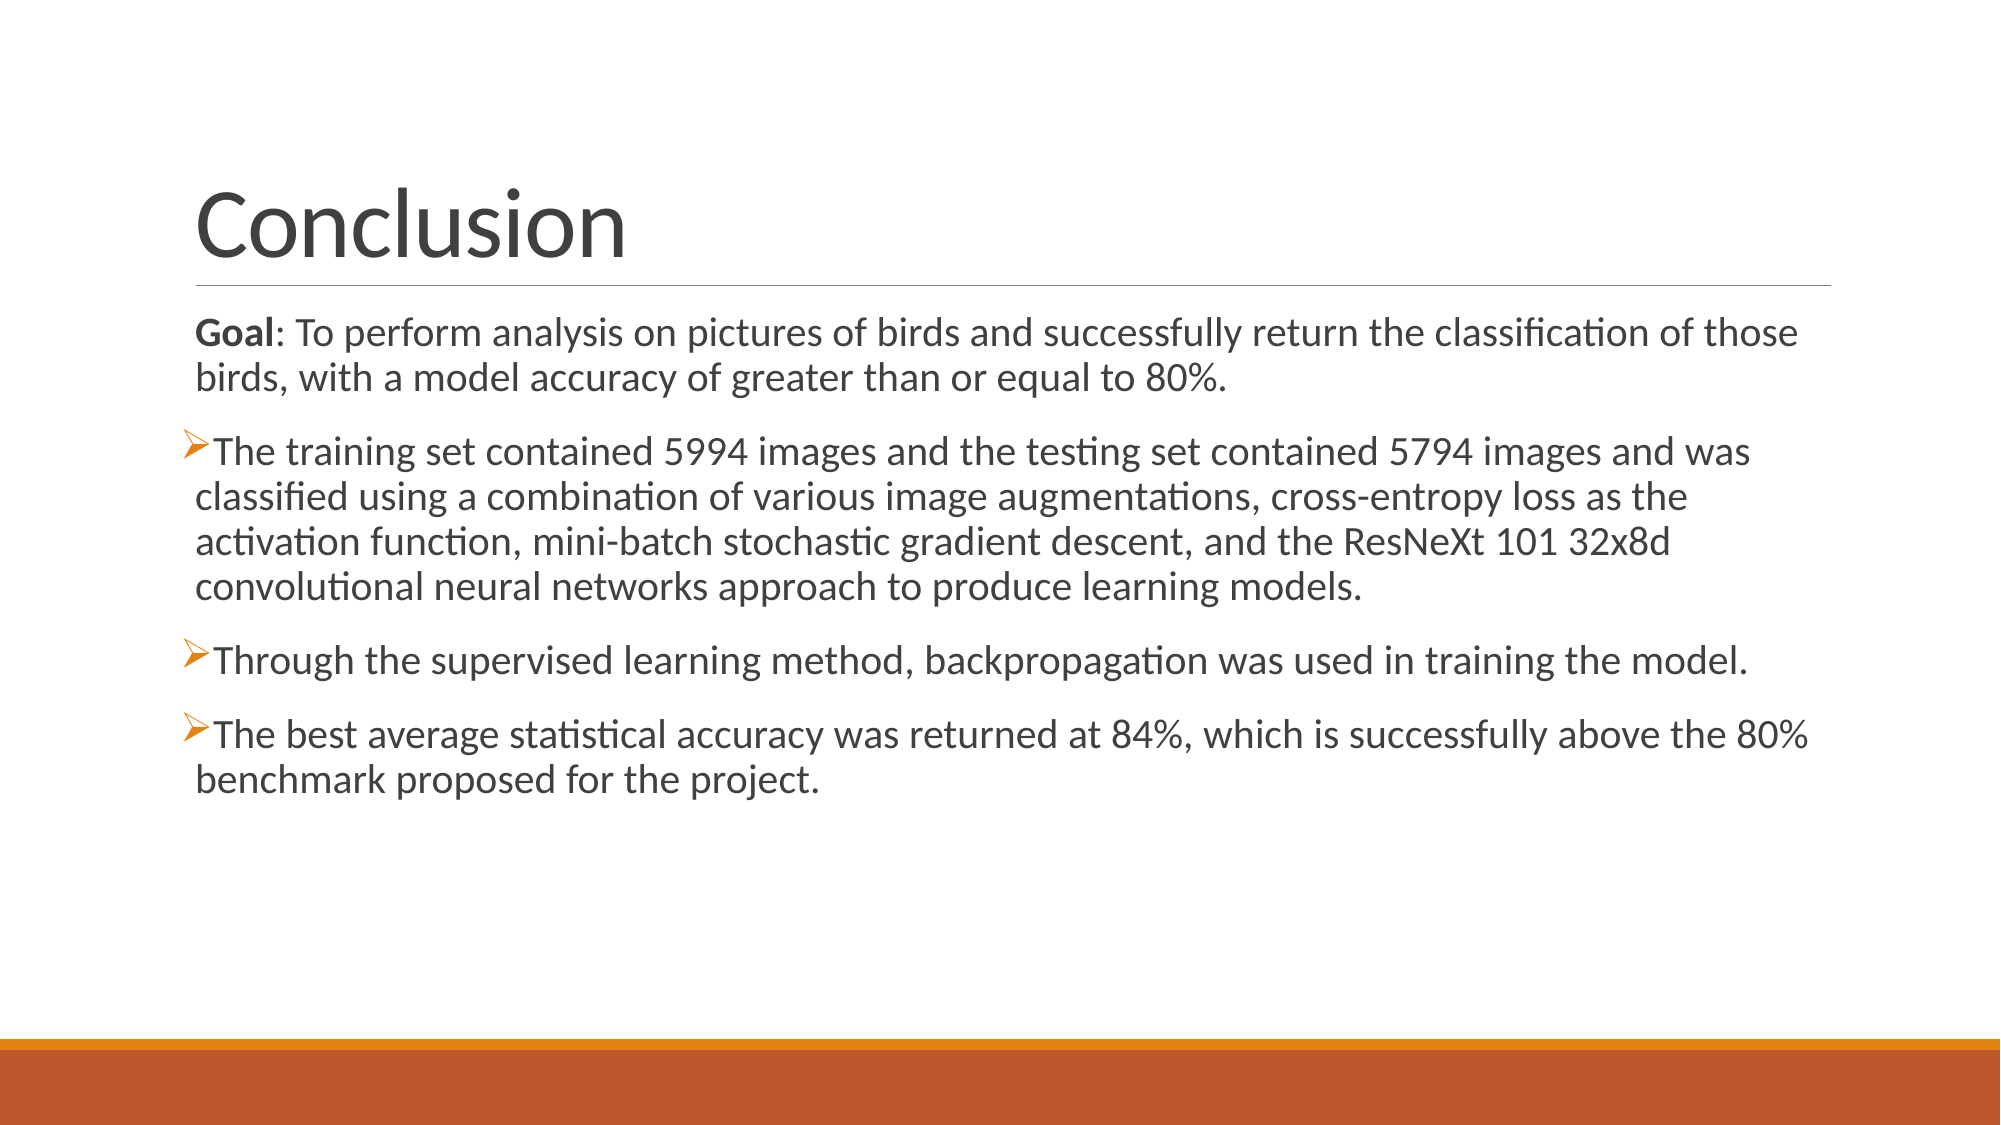

# Conclusion
Goal: To perform analysis on pictures of birds and successfully return the classification of those birds, with a model accuracy of greater than or equal to 80%.
The training set contained 5994 images and the testing set contained 5794 images and was classified using a combination of various image augmentations, cross-entropy loss as the activation function, mini-batch stochastic gradient descent, and the ResNeXt 101 32x8d convolutional neural networks approach to produce learning models.
Through the supervised learning method, backpropagation was used in training the model.
The best average statistical accuracy was returned at 84%, which is successfully above the 80% benchmark proposed for the project.